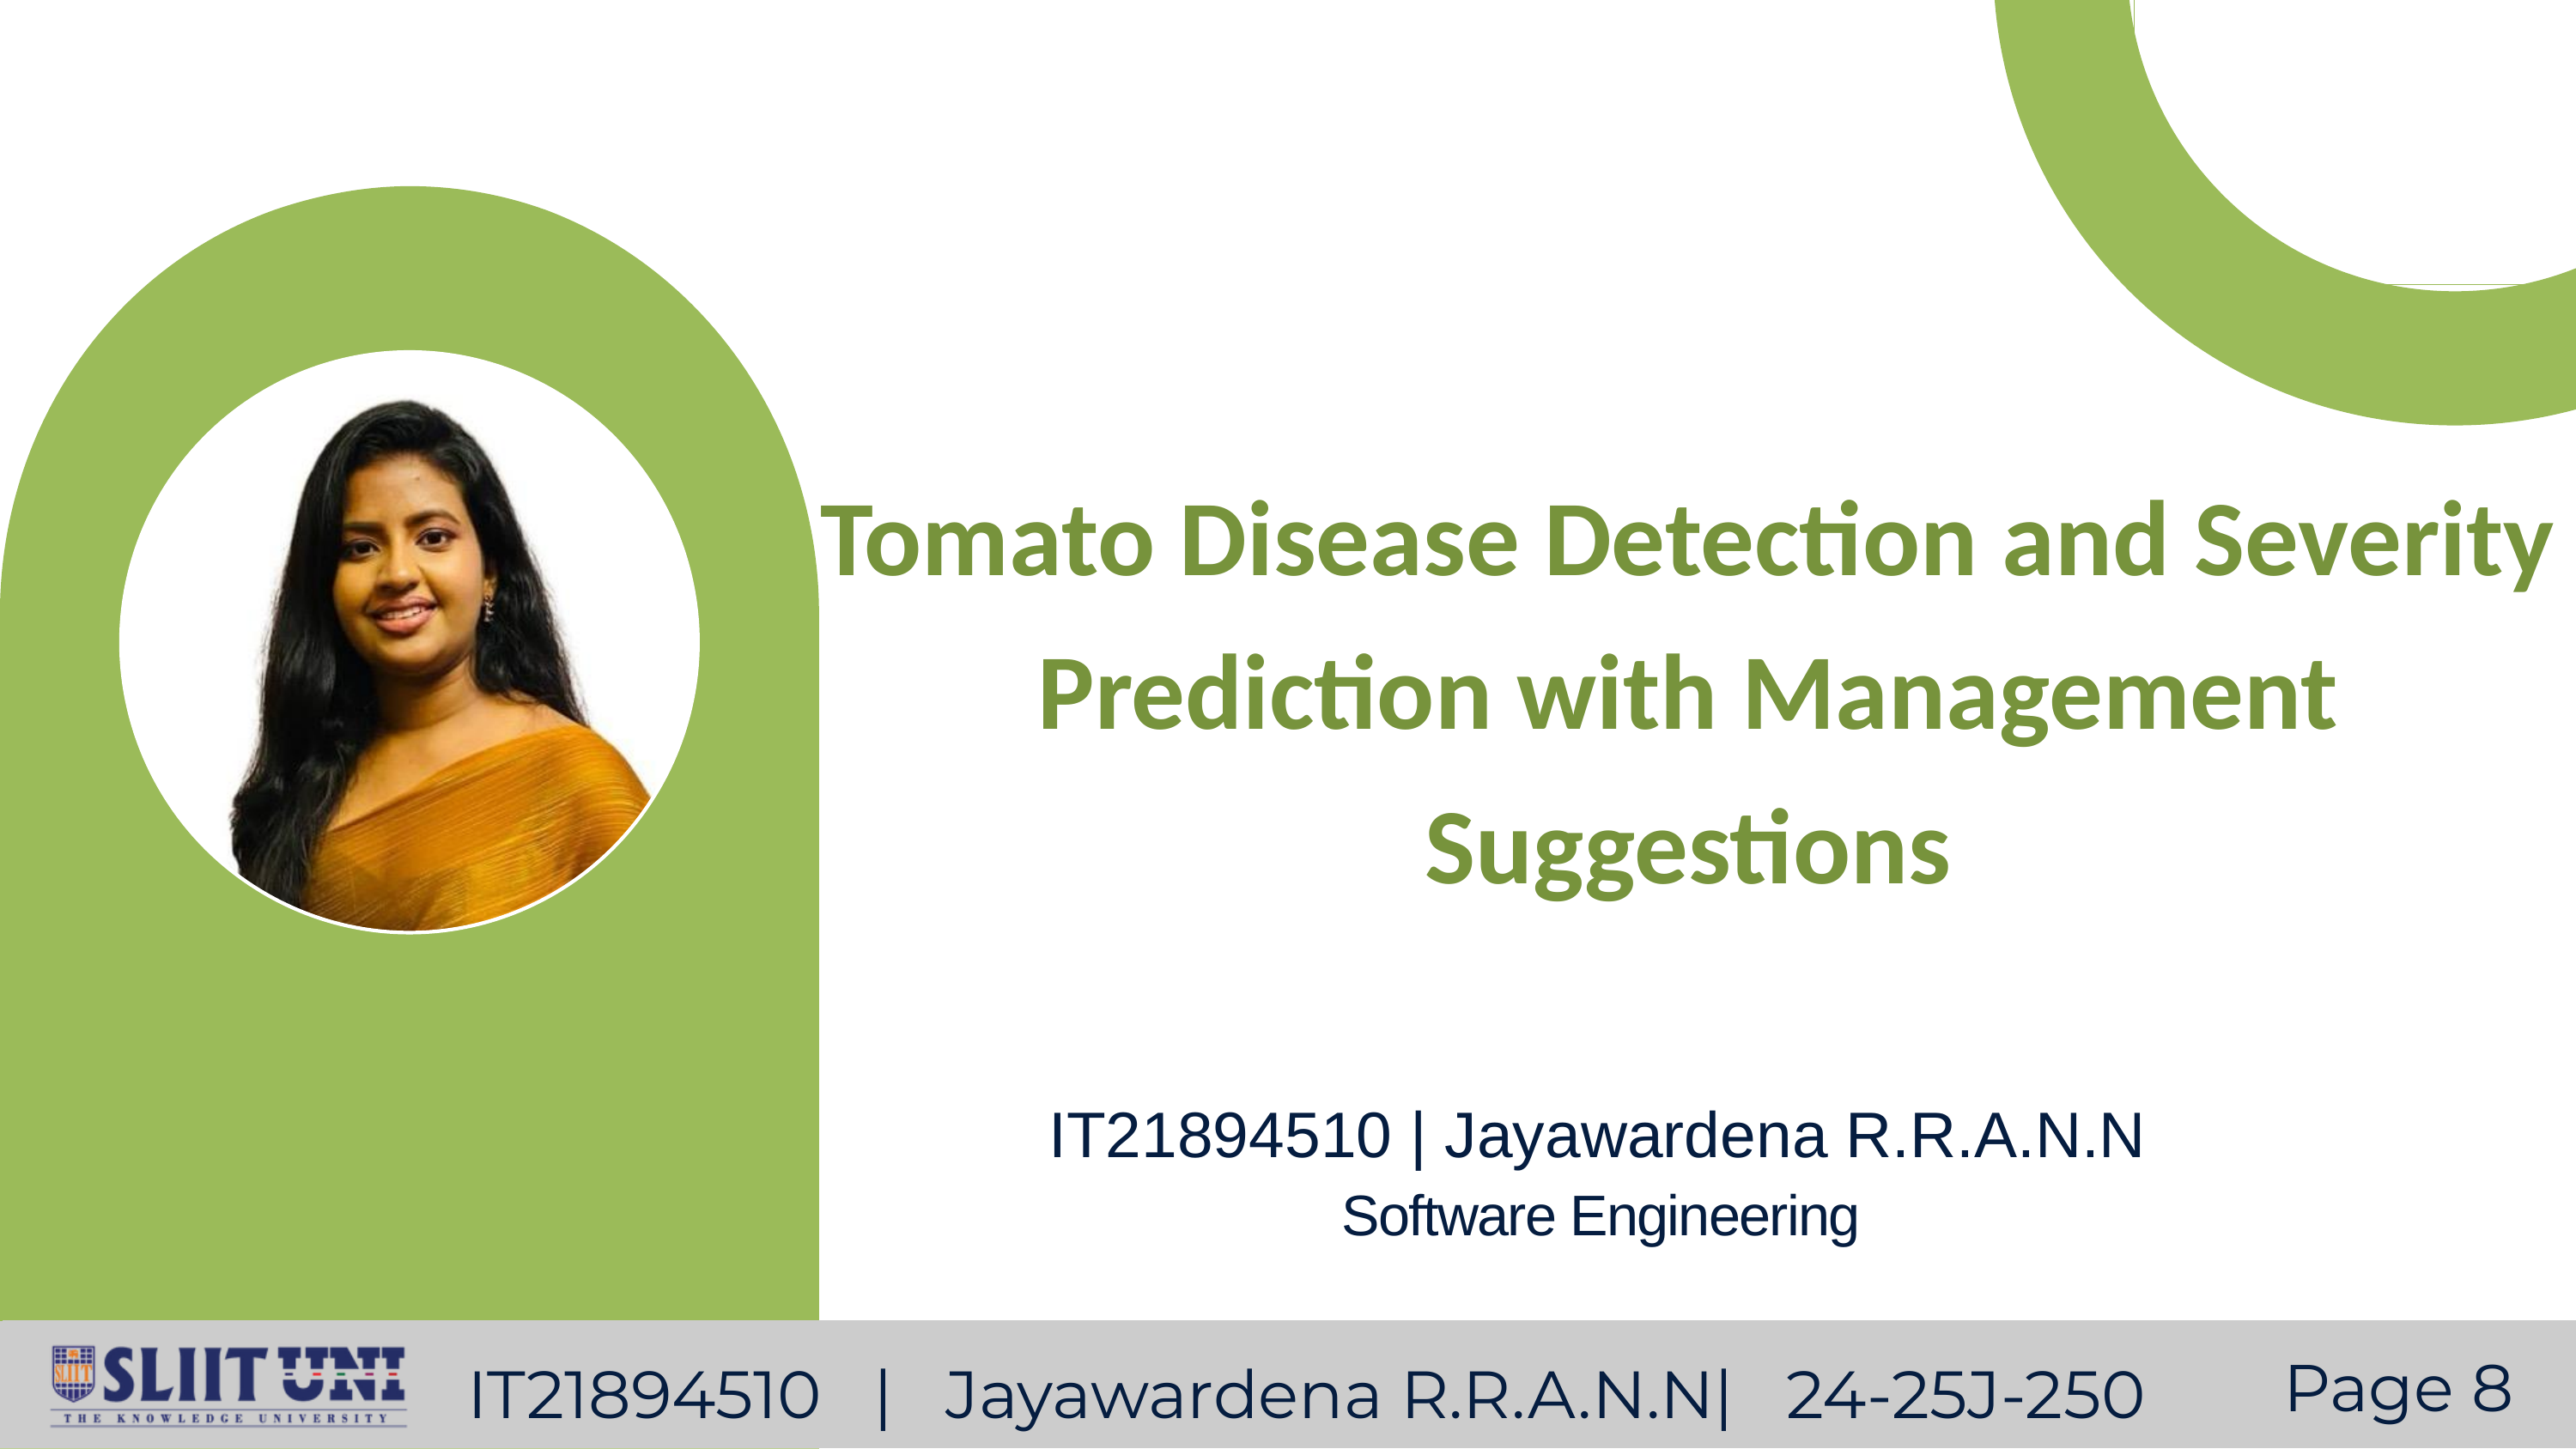

Tomato Disease Detection and Severity Prediction with Management Suggestions

IT21894510 | Jayawardena R.R.A.N.N
Software Engineering

IT21894510   |   Jayawardena R.R.A.N.N|   24-25J-250
Page 8

IT21894510   |   Jayawardena R.R.A.N.N|   24-25J-250